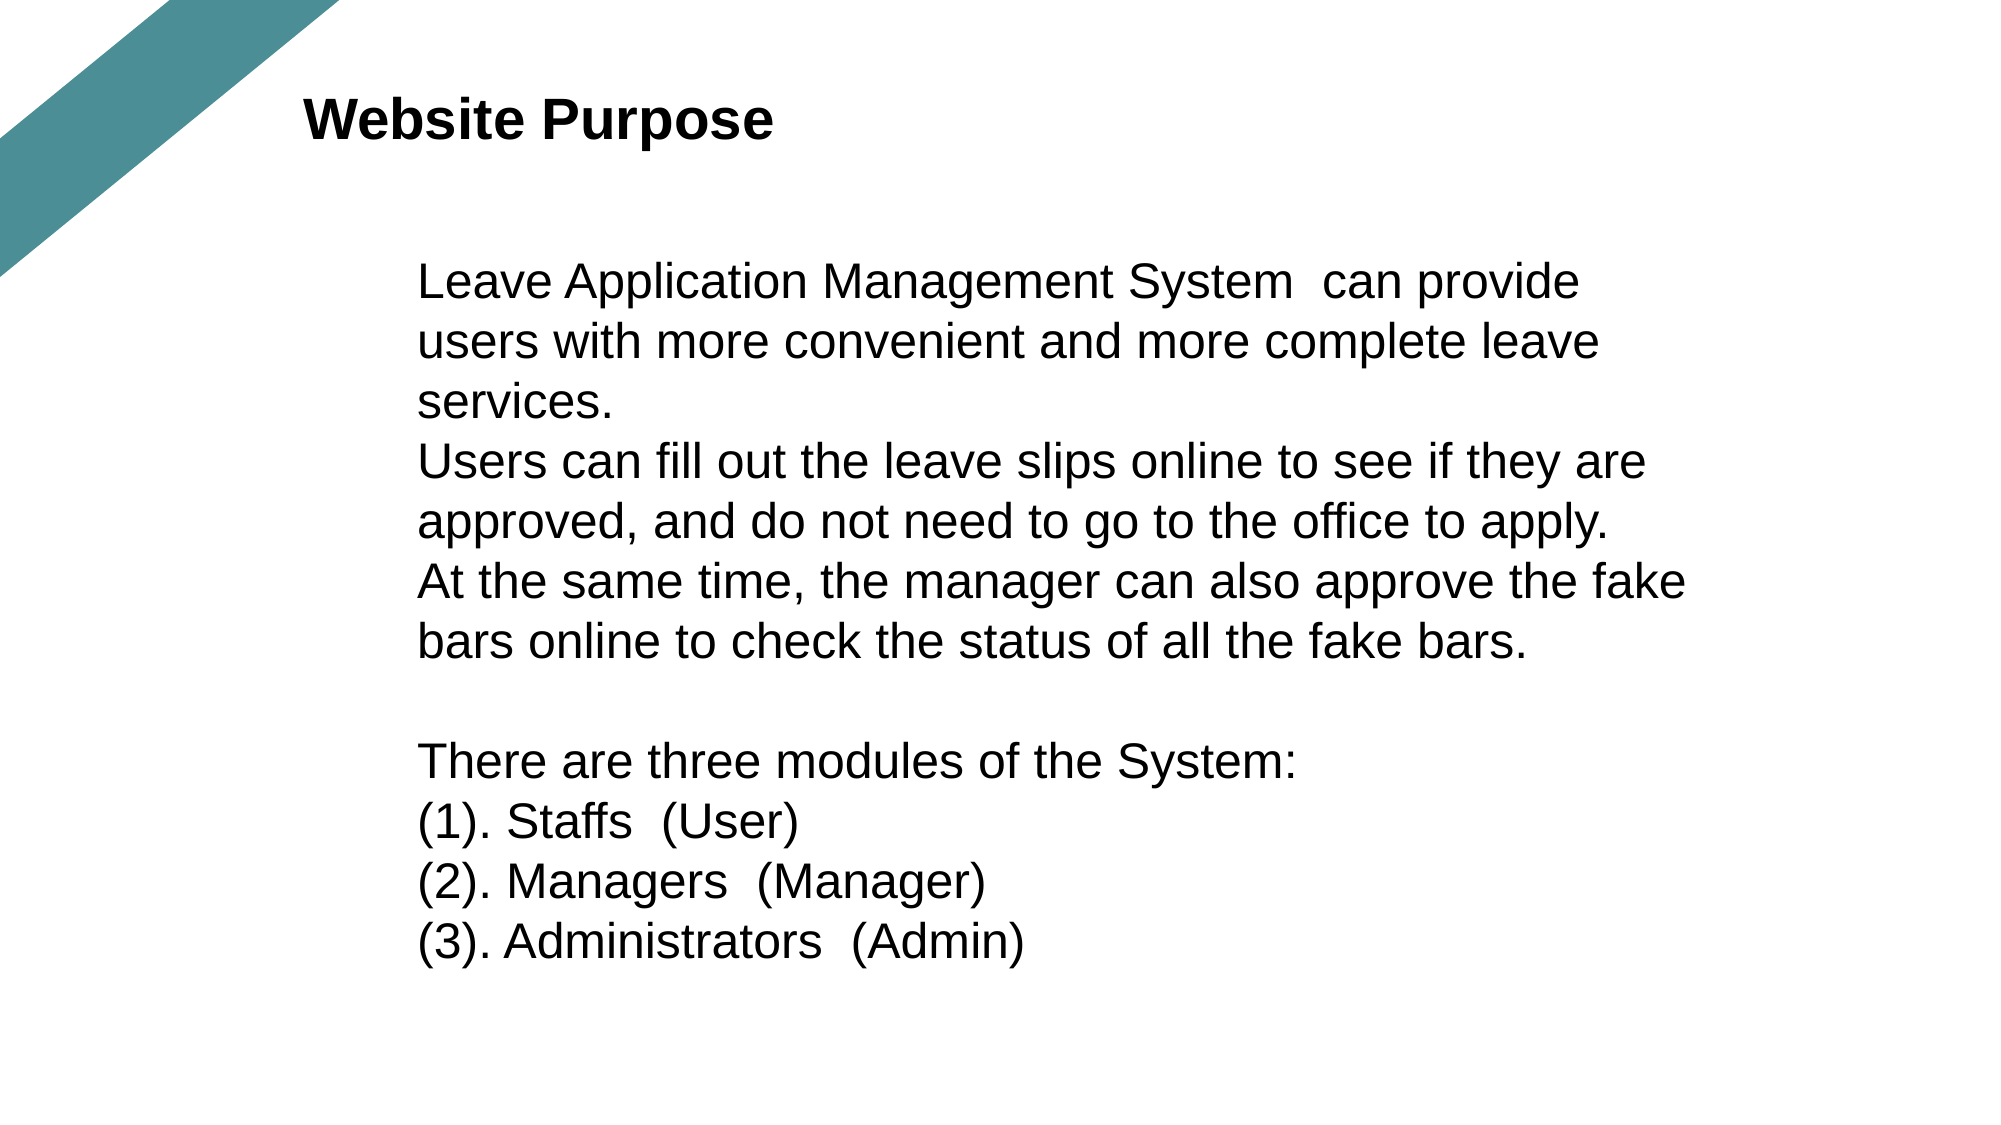

Website Purpose

Leave Application Management System  can provide users with more convenient and more complete leave services.
Users can fill out the leave slips online to see if they are approved, and do not need to go to the office to apply.
At the same time, the manager can also approve the fake bars online to check the status of all the fake bars.

There are three modules of the System:
(1). Staffs  (User)
(2). Managers  (Manager)
(3). Administrators  (Admin)